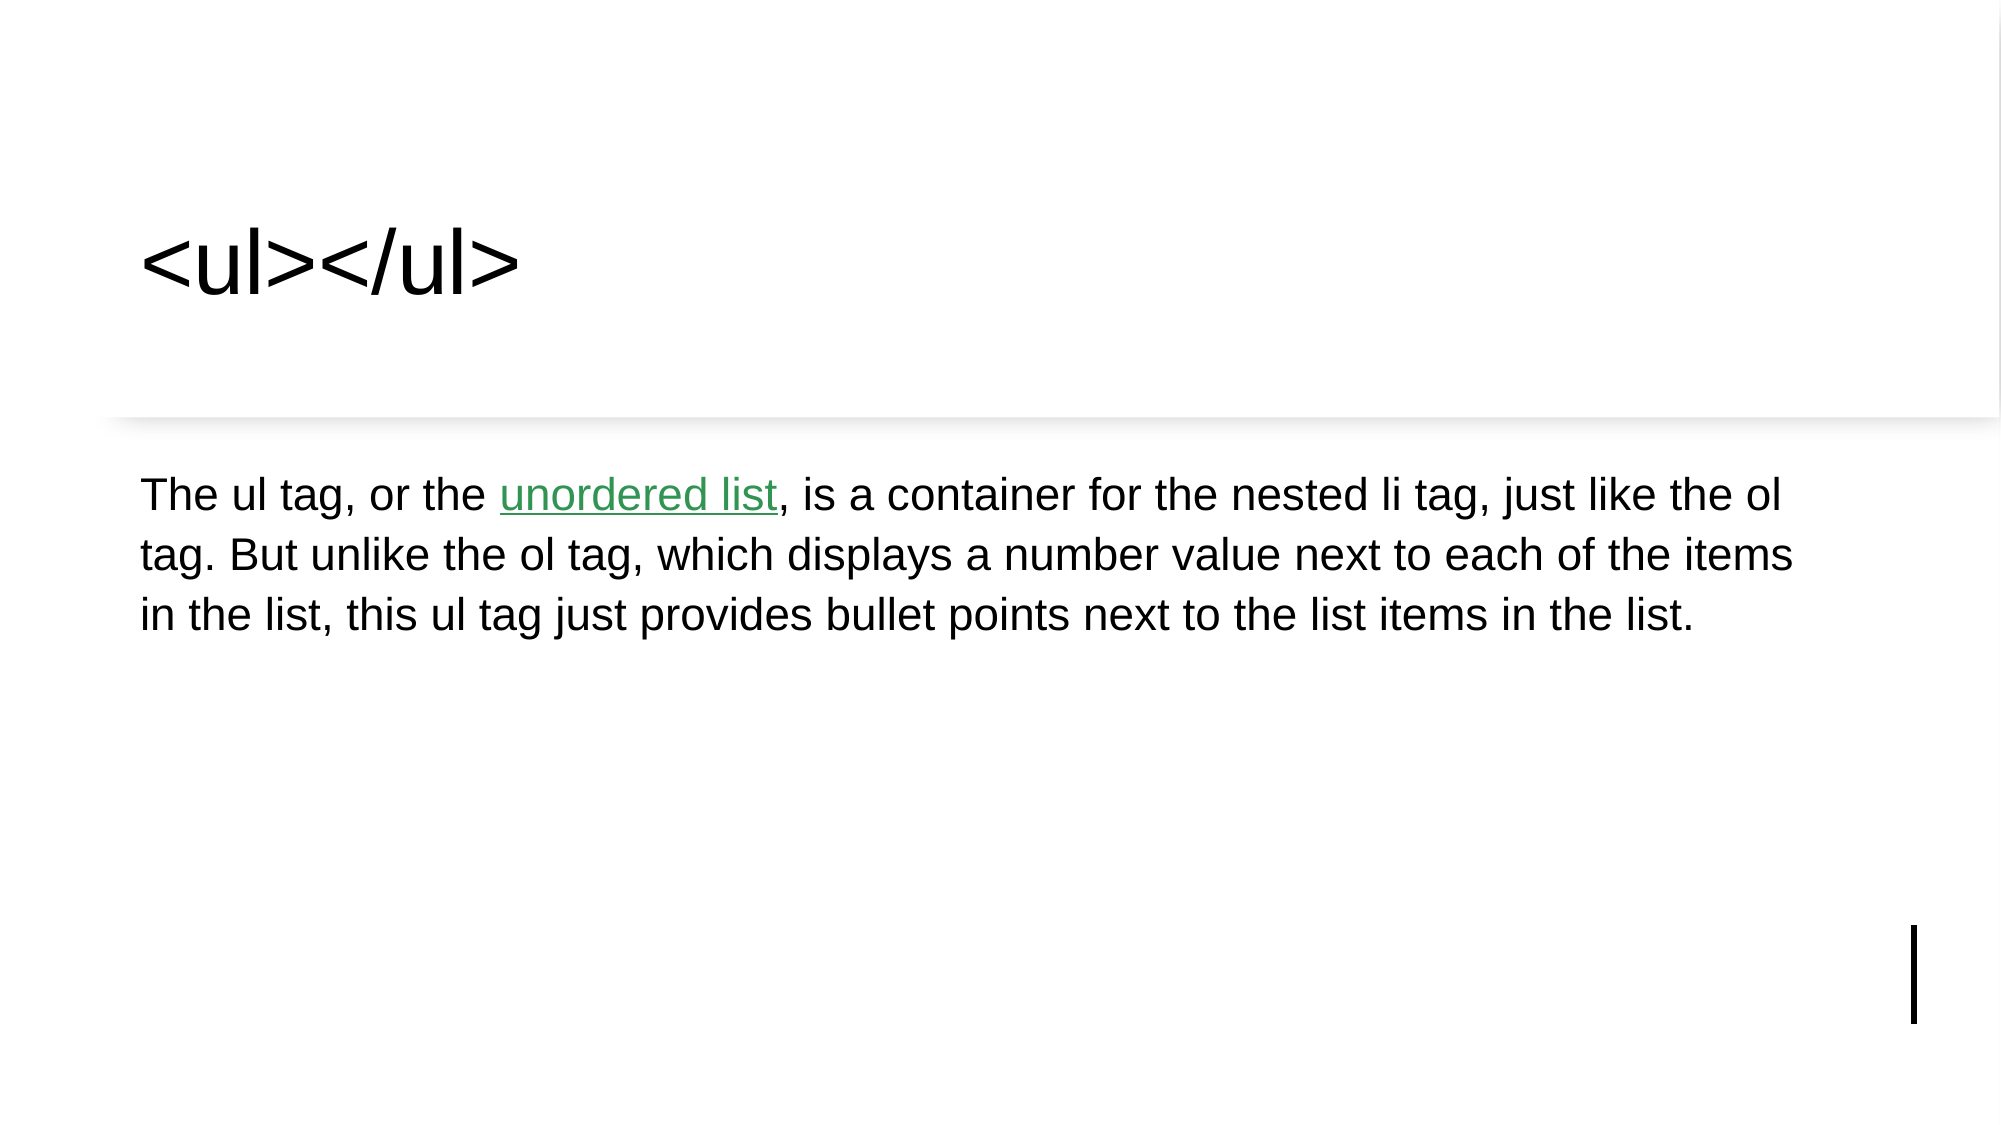

# <ul></ul>
The ul tag, or the unordered list, is a container for the nested li tag, just like the ol tag. But unlike the ol tag, which displays a number value next to each of the items in the list, this ul tag just provides bullet points next to the list items in the list.